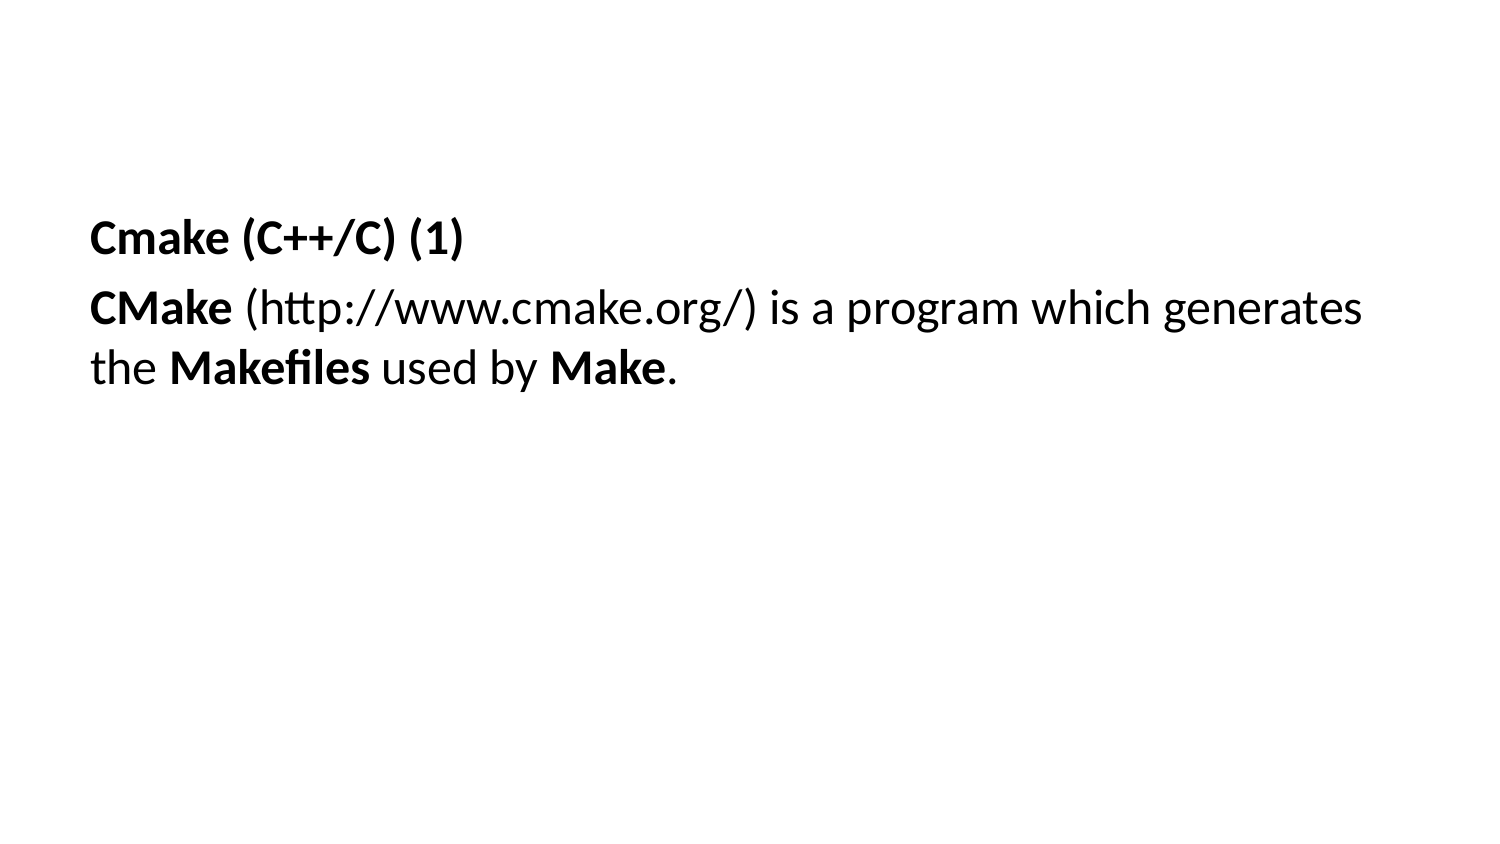

Cmake (C++/C) (1)
CMake (http://www.cmake.org/) is a program which generates the Makefiles used by Make.